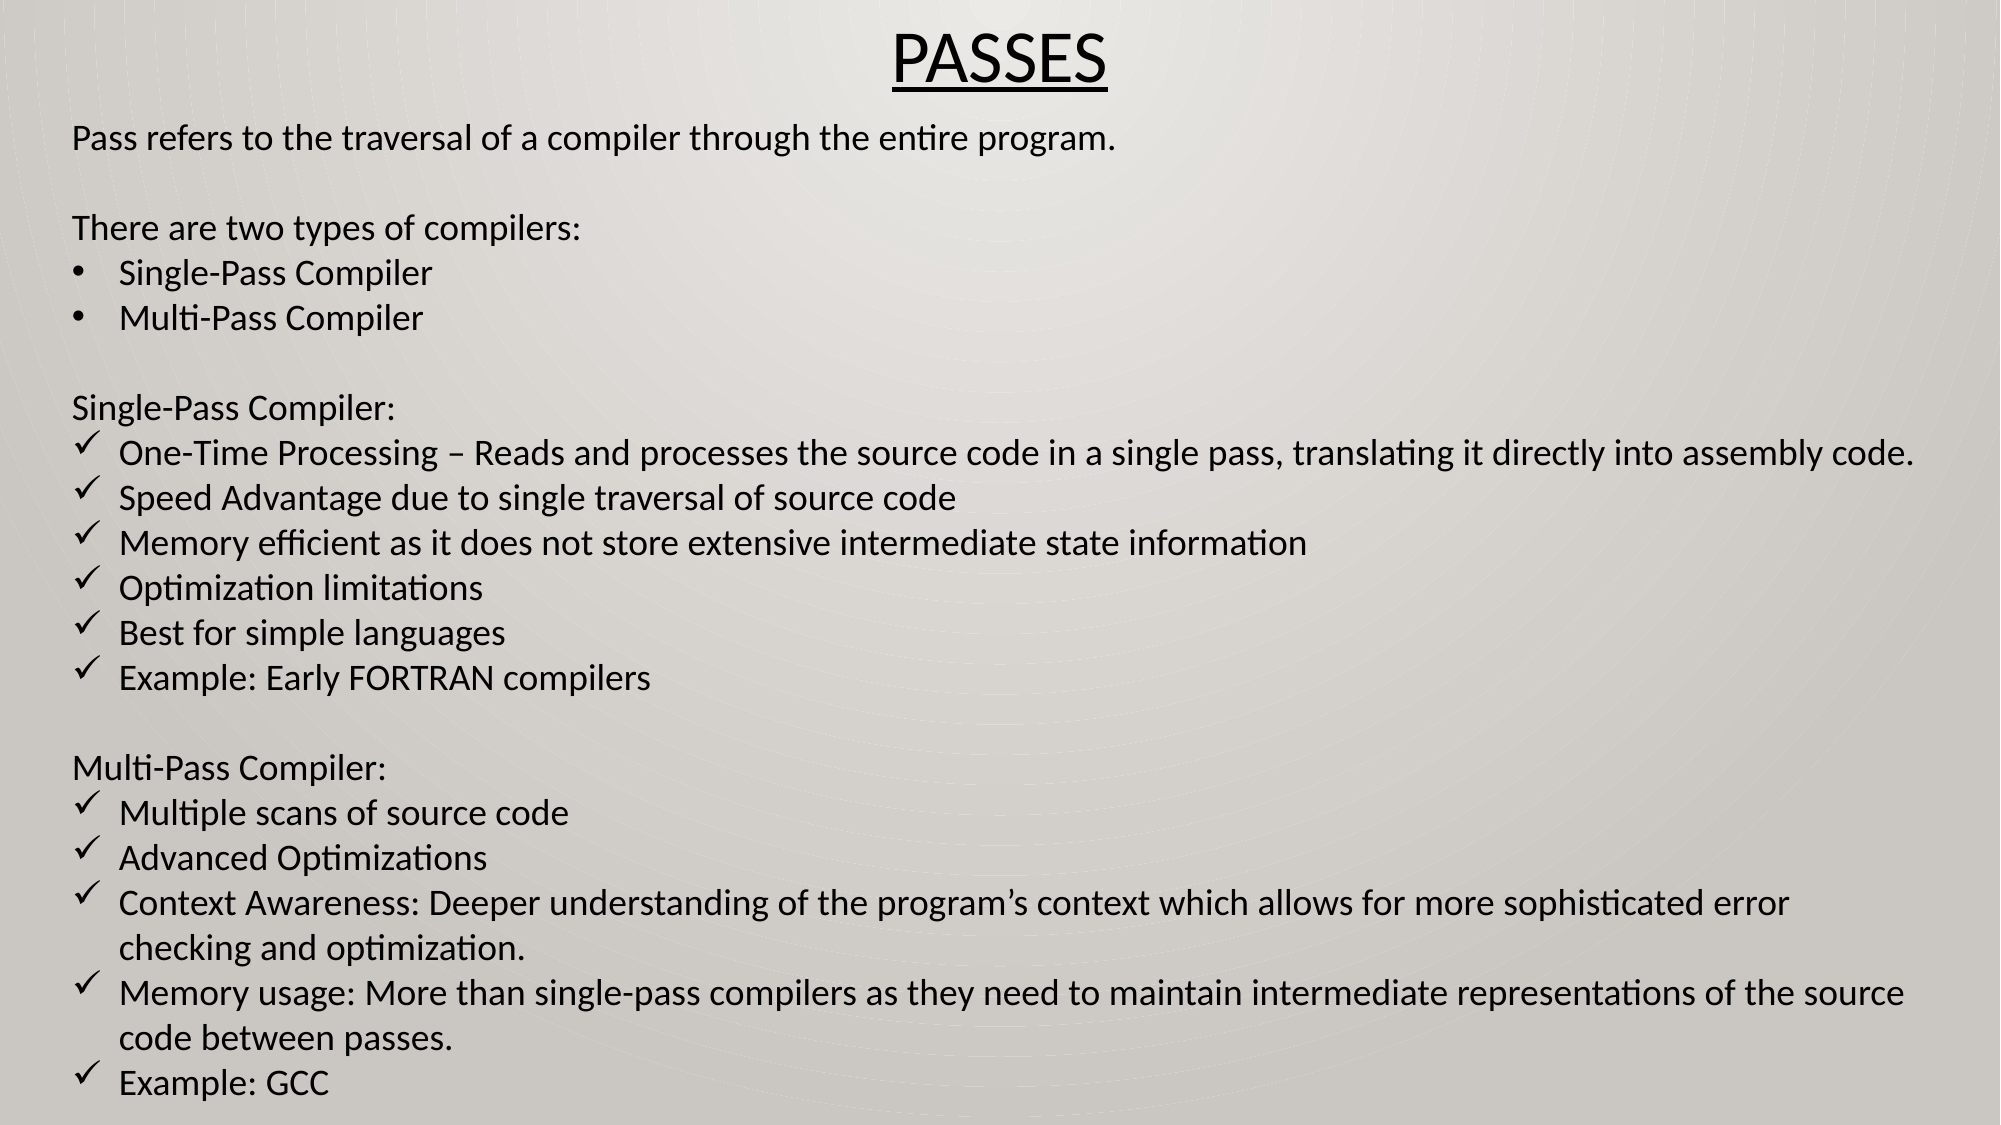

PASSES
Pass refers to the traversal of a compiler through the entire program.

There are two types of compilers:
Single-Pass Compiler
Multi-Pass Compiler

Single-Pass Compiler:
One-Time Processing – Reads and processes the source code in a single pass, translating it directly into assembly code.
Speed Advantage due to single traversal of source code
Memory efficient as it does not store extensive intermediate state information
Optimization limitations
Best for simple languages
Example: Early FORTRAN compilers

Multi-Pass Compiler:
Multiple scans of source code
Advanced Optimizations
Context Awareness: Deeper understanding of the program’s context which allows for more sophisticated error checking and optimization.
Memory usage: More than single-pass compilers as they need to maintain intermediate representations of the source code between passes.
Example: GCC